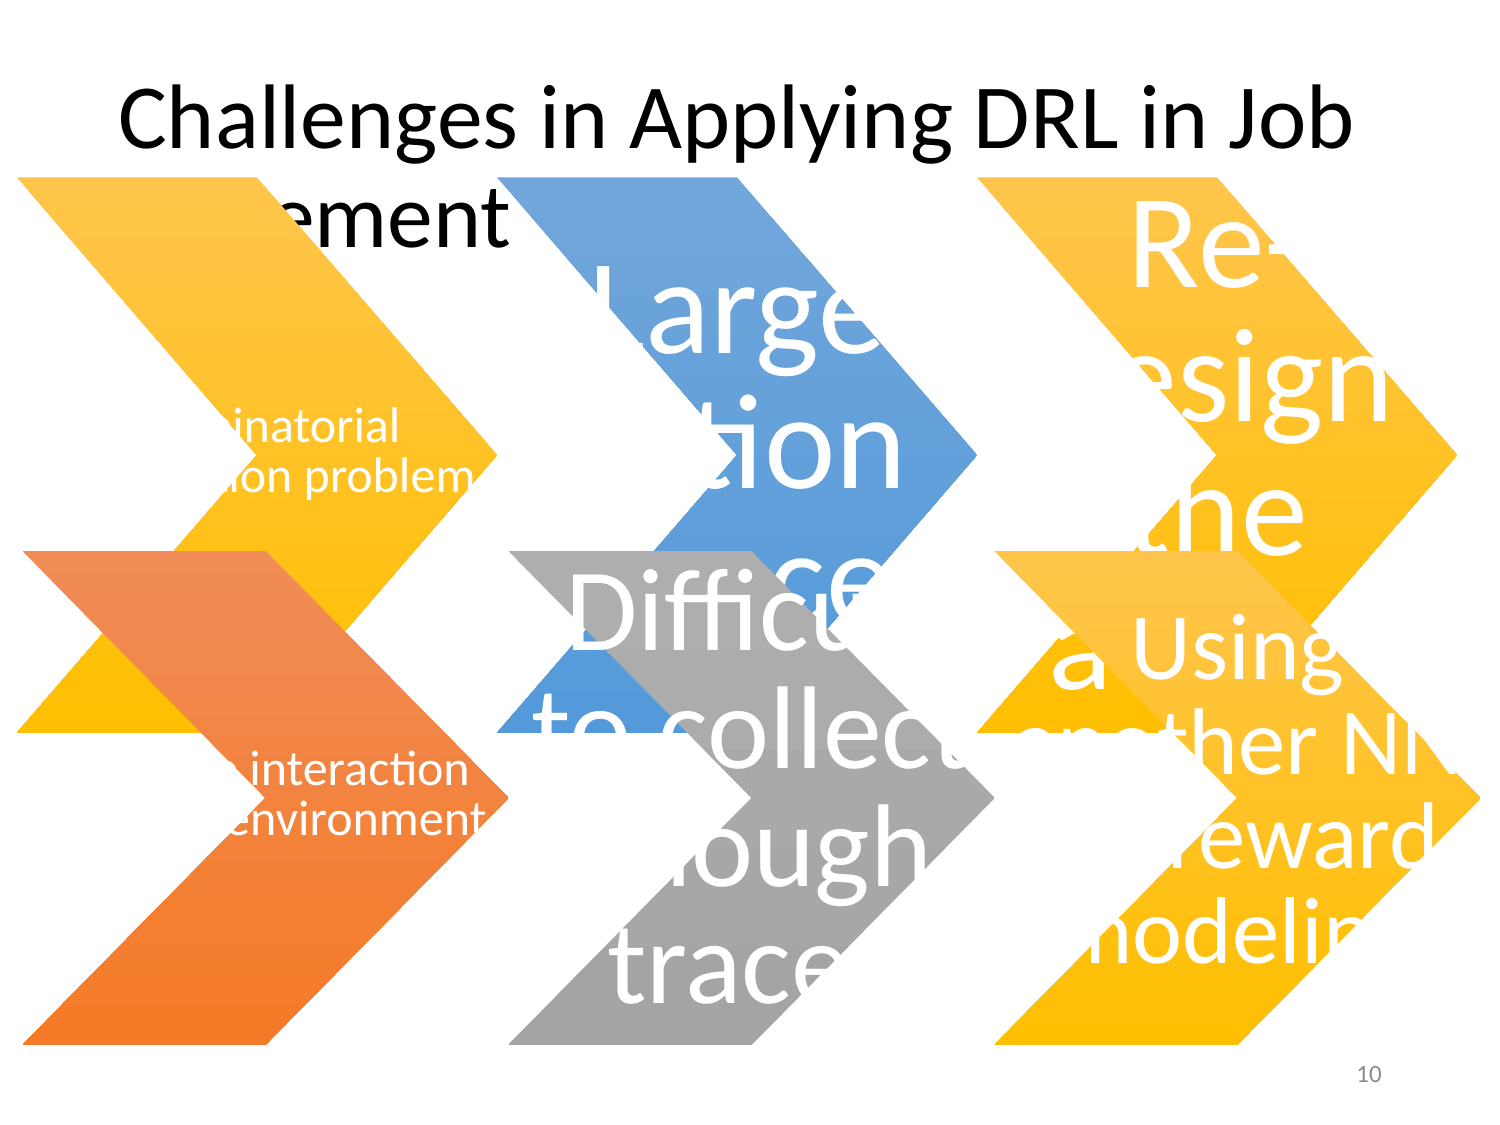

# Challenges in Applying DRL in Job Placement
Combinatorial optimization problem
Simulate interaction with the environment
10